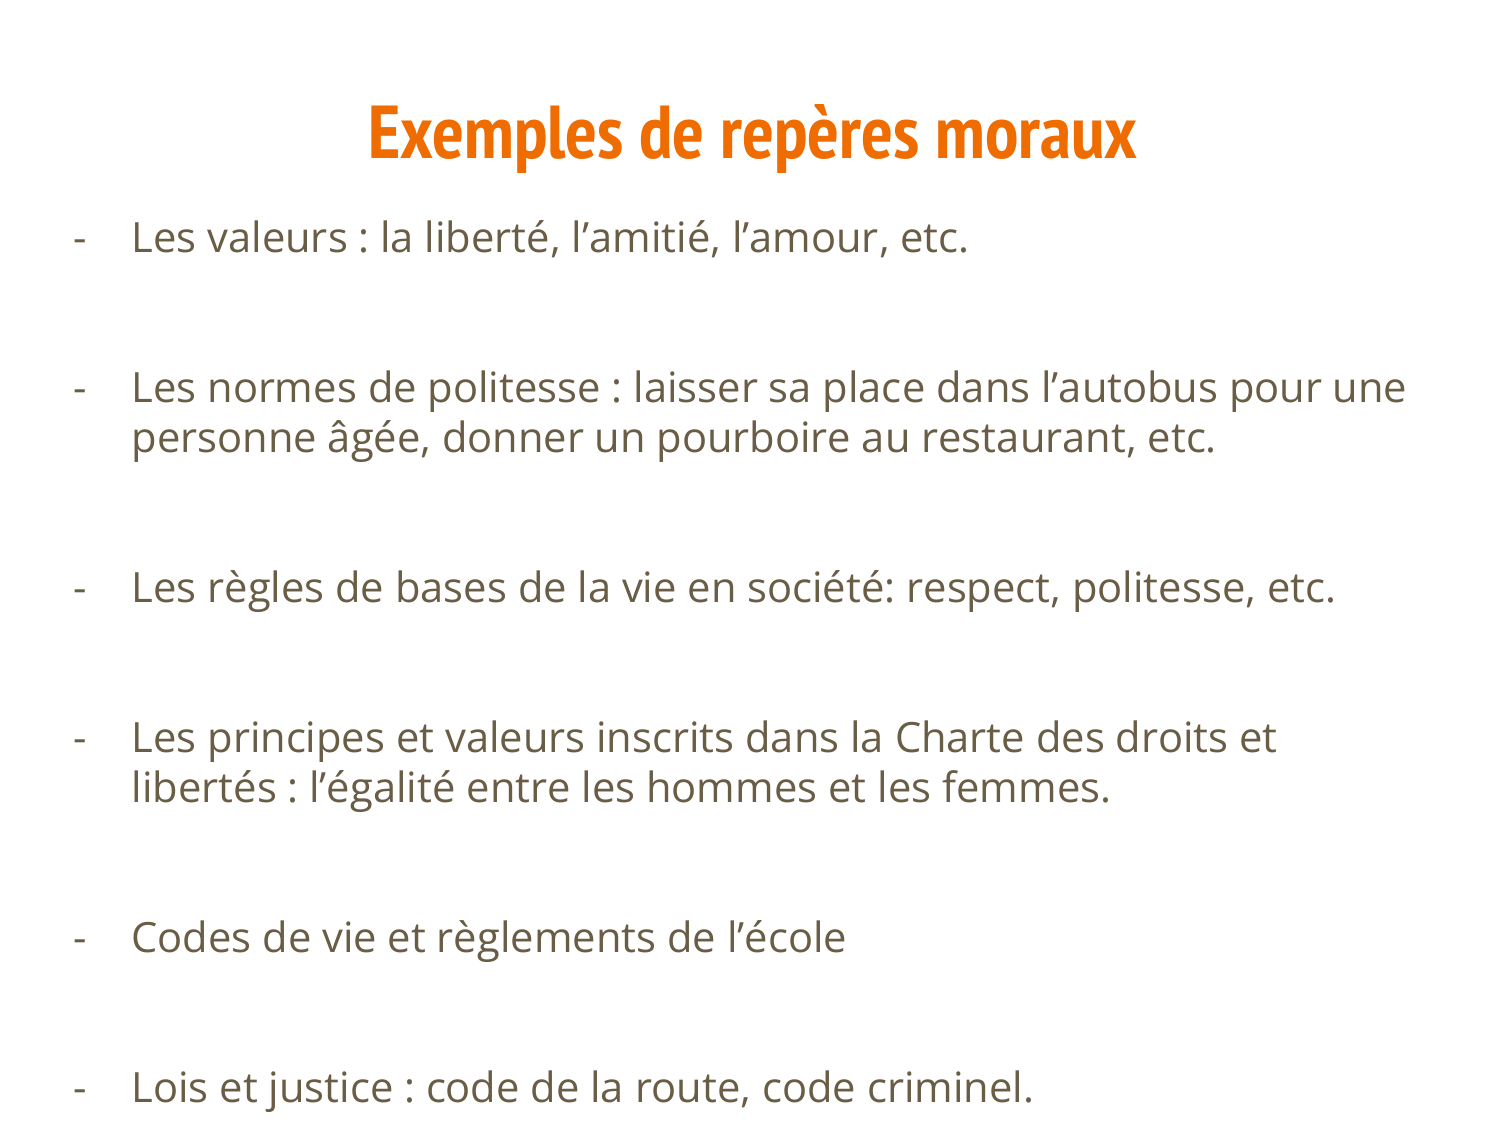

# Exemples de repères moraux
Les valeurs : la liberté, l’amitié, l’amour, etc.

Les normes de politesse : laisser sa place dans l’autobus pour une personne âgée, donner un pourboire au restaurant, etc.

Les règles de bases de la vie en société: respect, politesse, etc.

Les principes et valeurs inscrits dans la Charte des droits et libertés : l’égalité entre les hommes et les femmes.

Codes de vie et règlements de l’école

Lois et justice : code de la route, code criminel.